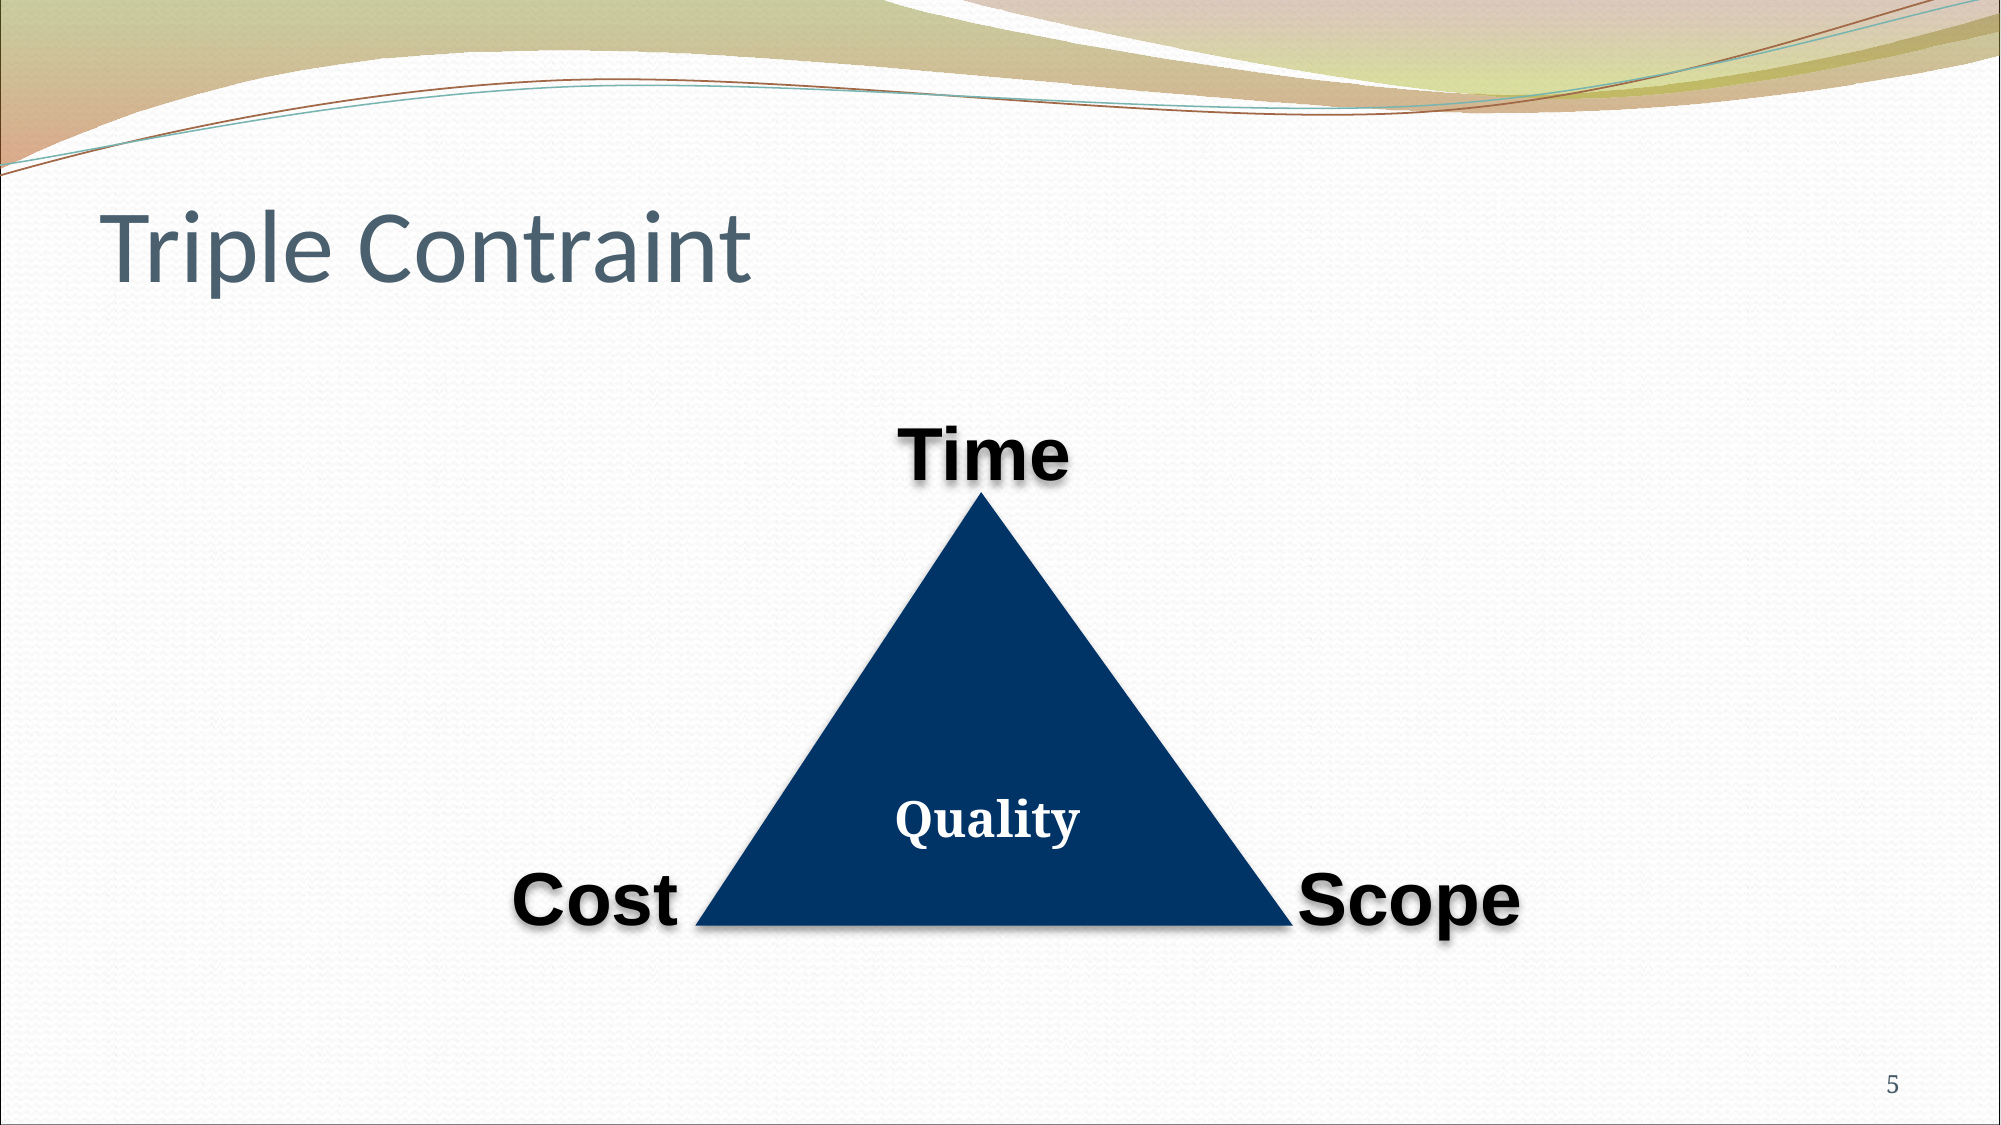

# Triple Contraint

Time
Quality
Cost
Scope
5